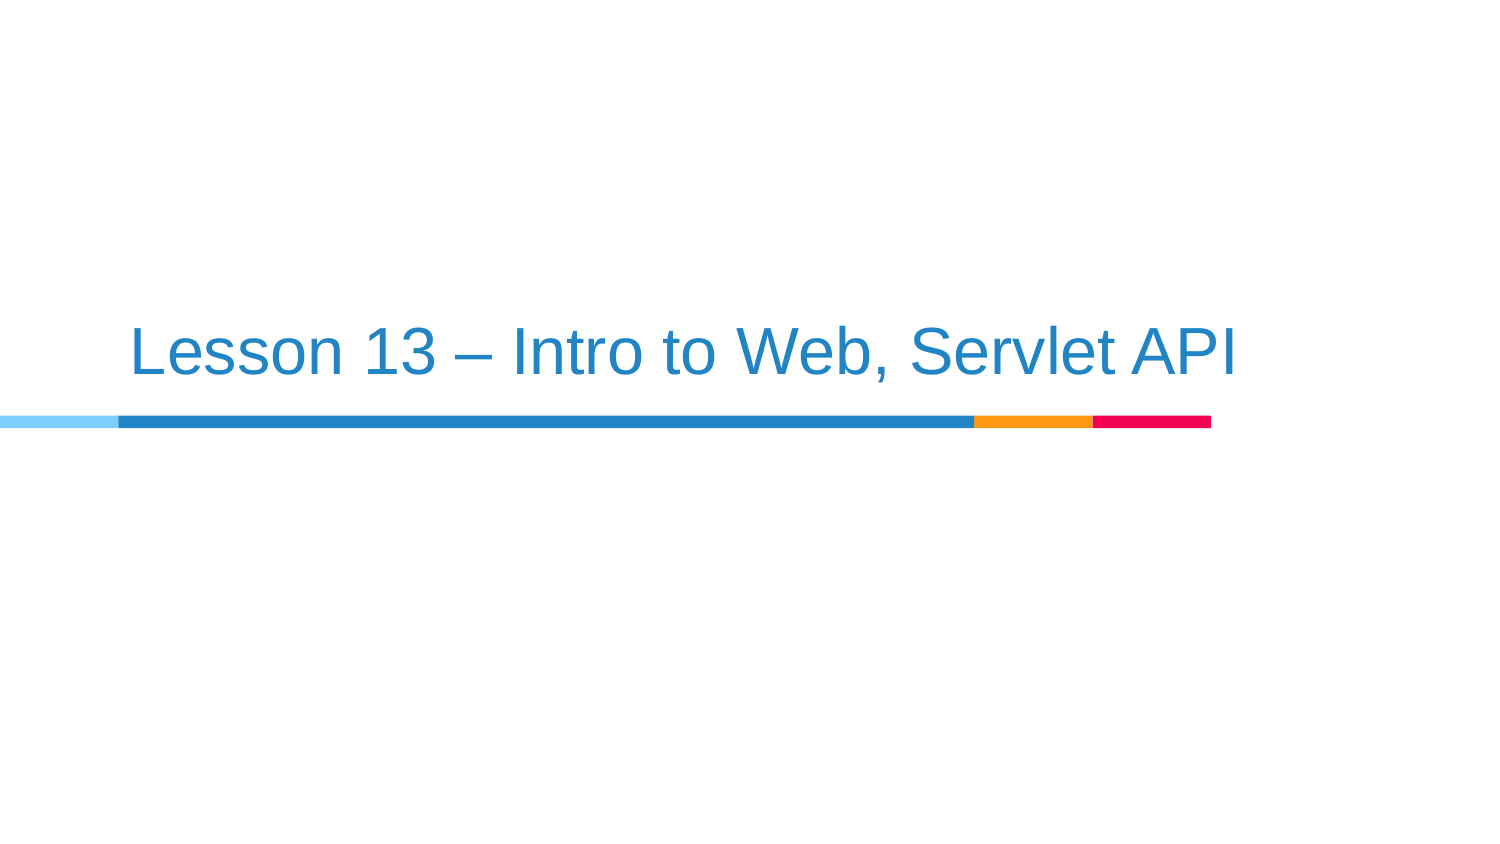

# Lesson 13 – Intro to Web, Servlet API